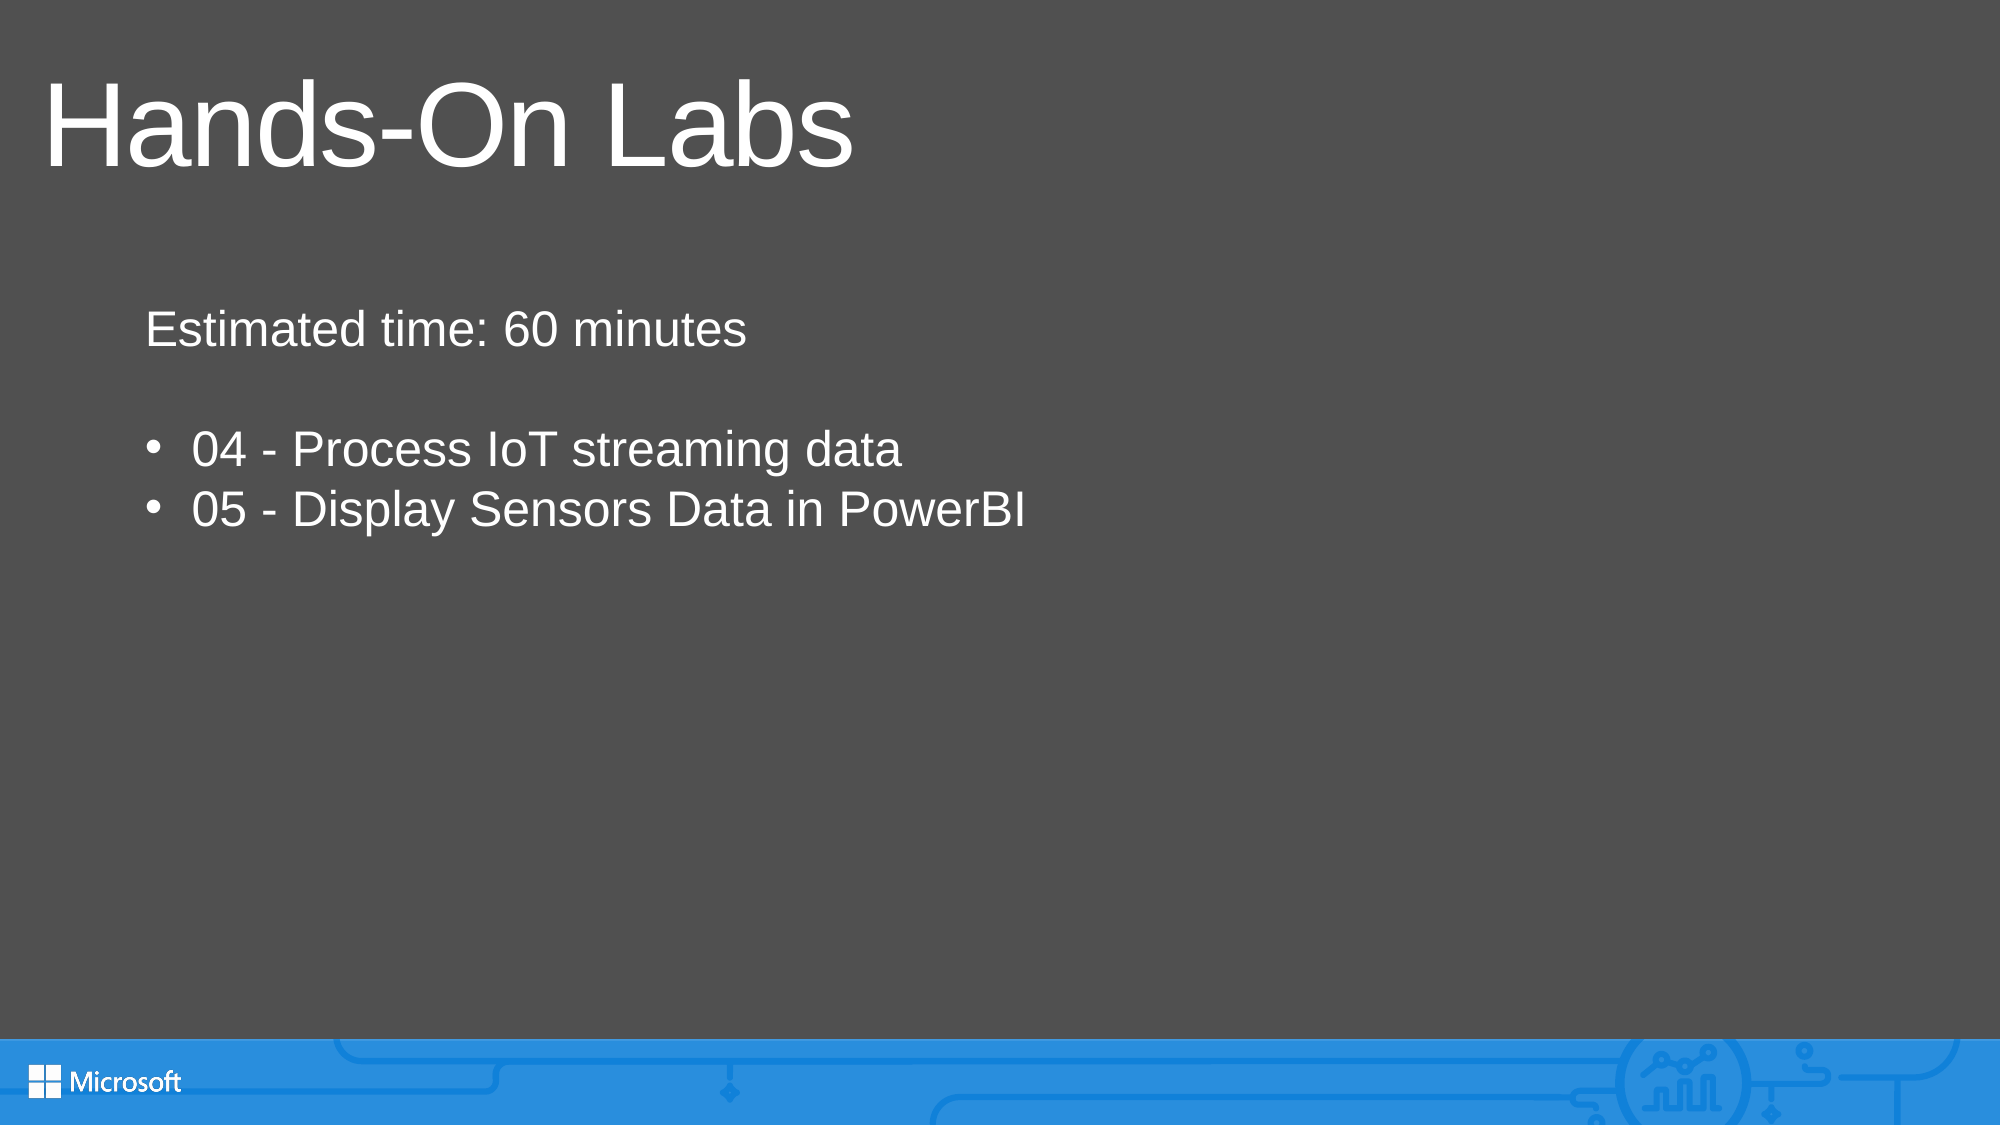

# Hands-On Labs
Estimated time: 60 minutes

04 - Process IoT streaming data
05 - Display Sensors Data in PowerBI